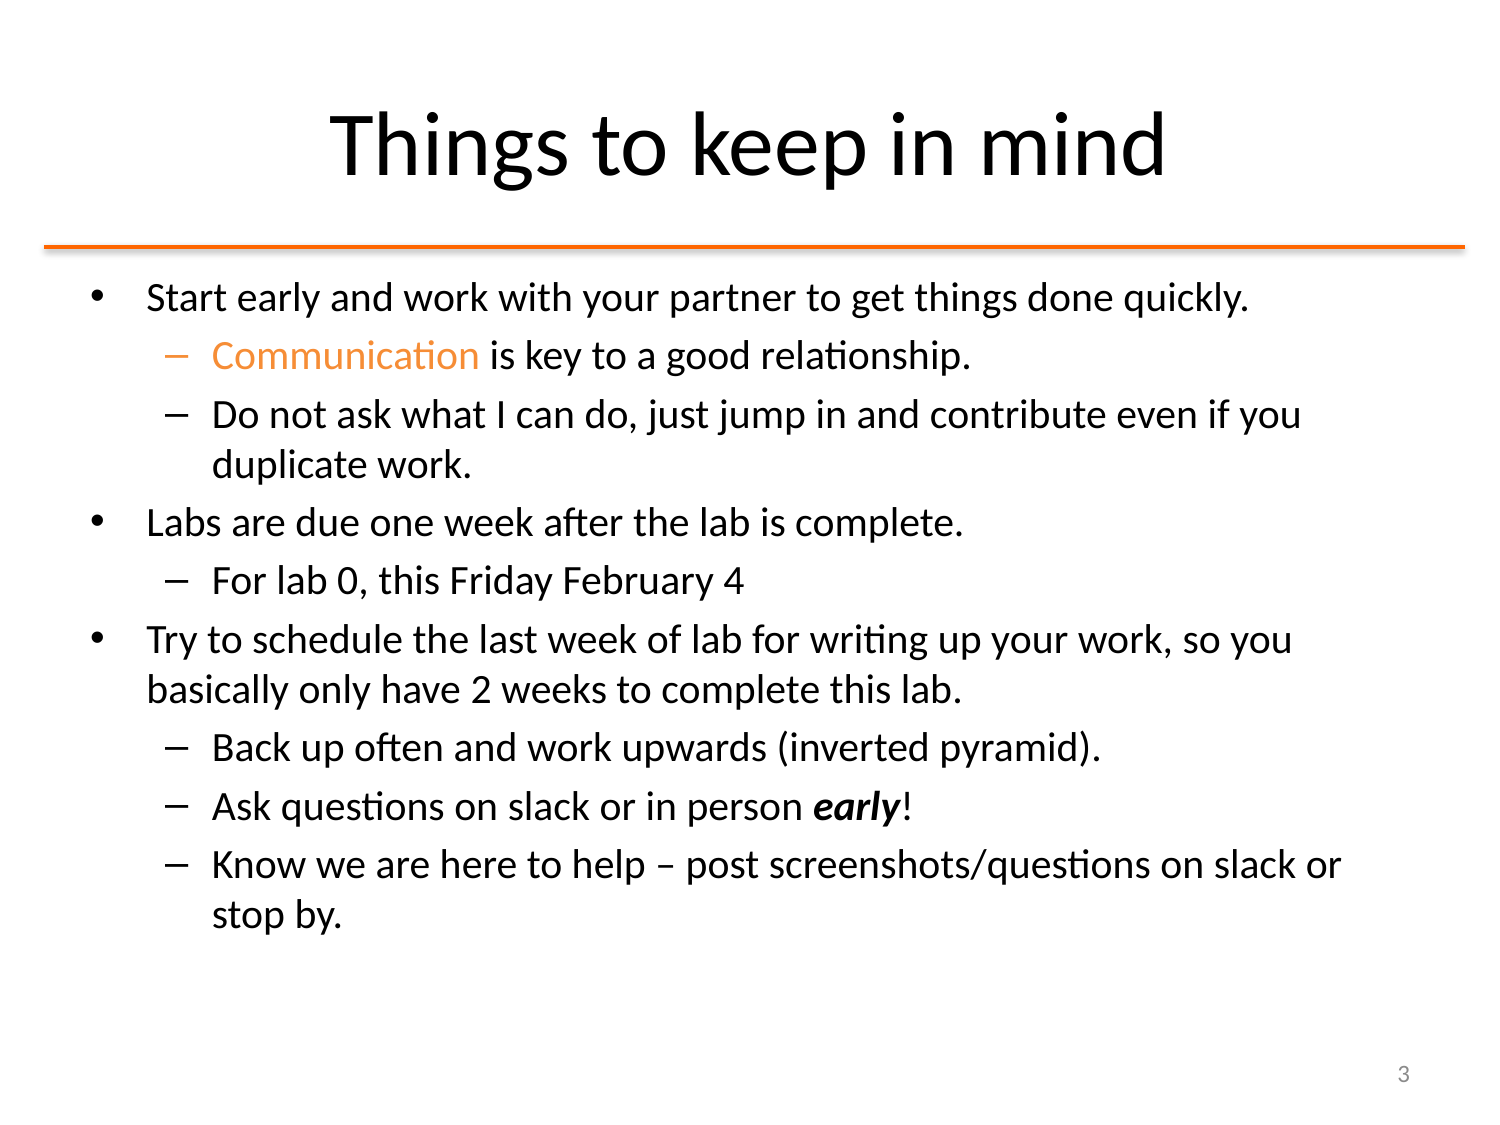

# Things to keep in mind
Start early and work with your partner to get things done quickly.
Communication is key to a good relationship.
Do not ask what I can do, just jump in and contribute even if you duplicate work.
Labs are due one week after the lab is complete.
For lab 0, this Friday February 4
Try to schedule the last week of lab for writing up your work, so you basically only have 2 weeks to complete this lab.
Back up often and work upwards (inverted pyramid).
Ask questions on slack or in person early!
Know we are here to help – post screenshots/questions on slack or stop by.
3